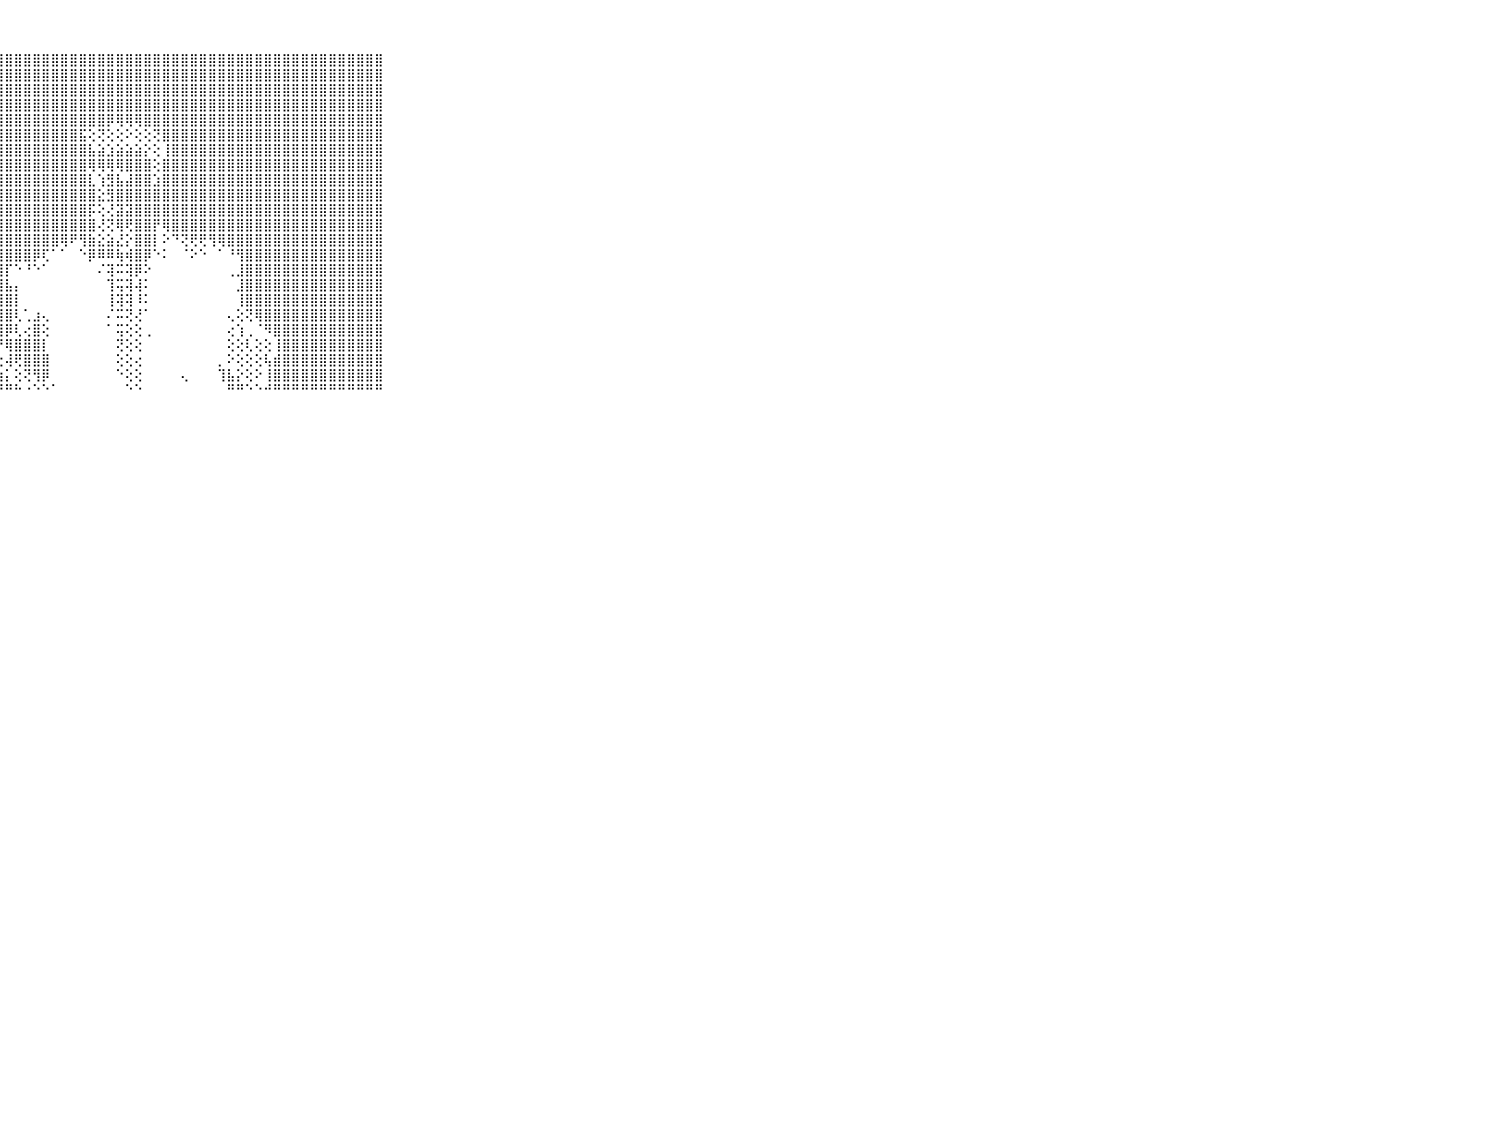

⠀⠀⠀⠀⠀⠀⠀⠀⠀⠀⠀⣿⣿⣿⣿⣿⣿⣿⣿⣿⣿⣿⣿⣿⣿⣿⣿⣿⣿⣿⣿⣿⣿⣿⣿⣿⣿⣿⣿⣿⣿⣿⣿⣿⣿⣿⣿⣿⣿⣿⣿⣿⣿⣿⣿⣿⣿⣿⣿⣿⣿⣿⣿⣿⣿⣿⣿⣿⣿⠀⠀⠀⠀⠀⠀⠀⠀⠀⠀⠀⠀
⠀⠀⠀⠀⠀⠀⠀⠀⠀⠀⠀⣿⣿⣿⣿⣿⣿⣿⣿⣿⣿⣿⣿⣿⣿⣿⣿⣿⣿⣿⣿⣿⣿⣿⣿⣿⣿⣿⣿⣿⣿⣿⣿⣿⣿⣿⣿⣿⣿⣿⣿⣿⣿⣿⣿⣿⣿⣿⣿⣿⣿⣿⣿⣿⣿⣿⣿⣿⣿⠀⠀⠀⠀⠀⠀⠀⠀⠀⠀⠀⠀
⠀⠀⠀⠀⠀⠀⠀⠀⠀⠀⠀⣿⣿⣿⣿⣿⣿⣿⣿⣿⣿⣿⣿⣿⣿⣿⣿⣿⣿⣿⣿⣿⣿⣿⣿⣿⣿⣿⣿⣿⣿⣿⣿⣿⣿⣿⣿⣿⣿⣿⣿⣿⣿⣿⣿⣿⣿⣿⣿⣿⣿⣿⣿⣿⣿⣿⣿⣿⣿⠀⠀⠀⠀⠀⠀⠀⠀⠀⠀⠀⠀
⠀⠀⠀⠀⠀⠀⠀⠀⠀⠀⠀⣿⣿⣿⣿⣿⣿⣿⣿⣿⣿⣿⣿⣿⣿⣿⣿⣿⣿⣿⣿⣿⣿⣿⣿⣿⣿⣿⣿⣿⣿⣿⣿⣿⣿⣿⣿⣿⣿⣿⣿⣿⣿⣿⣿⣿⣿⣿⣿⣿⣿⣿⣿⣿⣿⣿⣿⣿⣿⠀⠀⠀⠀⠀⠀⠀⠀⠀⠀⠀⠀
⠀⠀⠀⠀⠀⠀⠀⠀⠀⠀⠀⣿⣿⣿⣿⣿⣿⣿⣿⣿⣿⣿⣿⣿⣿⣿⣿⣿⣿⣿⣿⣿⣿⣿⣿⣿⣿⣿⣿⡿⢿⢿⢿⣿⣿⣿⣿⣿⣿⣿⣿⣿⣿⣿⣿⣿⣿⣿⣿⣿⣿⣿⣿⣿⣿⣿⣿⣿⣿⠀⠀⠀⠀⠀⠀⠀⠀⠀⠀⠀⠀
⠀⠀⠀⠀⠀⠀⠀⠀⠀⠀⠀⣿⣿⣿⣿⣿⣿⣿⣿⣿⣿⣿⣿⣿⣿⣿⣿⣿⣿⣿⣿⣿⣿⣿⣿⣿⣯⢕⢝⢕⢕⠕⢕⢕⢝⣿⣿⣿⣿⣿⣿⣿⣿⣿⣿⣿⣿⣿⣿⣿⣿⣿⣿⣿⣿⣿⣿⣿⣿⠀⠀⠀⠀⠀⠀⠀⠀⠀⠀⠀⠀
⠀⠀⠀⠀⠀⠀⠀⠀⠀⠀⠀⣿⣿⣿⣿⣿⣿⣿⣿⣿⣿⣿⣿⣿⣿⣿⣿⣿⣿⣿⣿⣿⣿⣿⣿⣿⣿⣧⣵⣱⣵⣵⣵⡕⢕⢸⣿⣿⣿⣿⣿⣿⣿⣿⣿⣿⣿⣿⣿⣿⣿⣿⣿⣿⣿⣿⣿⣿⣿⠀⠀⠀⠀⠀⠀⠀⠀⠀⠀⠀⠀
⠀⠀⠀⠀⠀⠀⠀⠀⠀⠀⠀⣿⣿⣿⣿⣿⣿⣿⣿⣿⣿⣿⣿⣿⣿⣿⣿⣿⣿⣿⣿⣿⣿⣿⣿⣿⣿⢿⢿⢿⢿⣿⣿⣿⢕⣿⣿⣿⣿⣿⣿⣿⣿⣿⣿⣿⣿⣿⣿⣿⣿⣿⣿⣿⣿⣿⣿⣿⣿⠀⠀⠀⠀⠀⠀⠀⠀⠀⠀⠀⠀
⠀⠀⠀⠀⠀⠀⠀⠀⠀⠀⠀⣿⣿⣿⣿⣿⣿⣿⣿⣿⣿⣿⣿⣿⣿⣿⣿⣿⣿⣿⣿⣿⣿⣿⣿⣿⣿⣇⢱⣻⣧⣼⣿⣿⣱⣿⣿⣿⣿⣿⣿⣿⣿⣿⣿⣿⣿⣿⣿⣿⣿⣿⣿⣿⣿⣿⣿⣿⣿⠀⠀⠀⠀⠀⠀⠀⠀⠀⠀⠀⠀
⠀⠀⠀⠀⠀⠀⠀⠀⠀⠀⠀⣿⣿⣿⣿⣿⣿⣿⣿⣿⣿⣿⣿⣿⣿⣿⣿⣿⣿⣿⣿⣿⣿⣿⣿⣿⣿⣿⣕⣻⣿⣿⣿⣿⣿⣿⣿⣿⣿⣿⣿⣿⣿⣿⣿⣿⣿⣿⣿⣿⣿⣿⣿⣿⣿⣿⣿⣿⣿⠀⠀⠀⠀⠀⠀⠀⠀⠀⠀⠀⠀
⠀⠀⠀⠀⠀⠀⠀⠀⠀⠀⠀⣿⣿⣿⣿⣿⣿⣿⣿⣿⣿⣿⣿⣿⣿⣿⣿⣿⣿⣿⣿⣿⣿⣿⣿⣿⣿⡯⢕⢜⣽⣽⣿⣿⣿⣿⣿⣿⣿⣿⣿⣿⣿⣿⣿⣿⣿⣿⣿⣿⣿⣿⣿⣿⣿⣿⣿⣿⣿⠀⠀⠀⠀⠀⠀⠀⠀⠀⠀⠀⠀
⠀⠀⠀⠀⠀⠀⠀⠀⠀⠀⠀⣿⣿⣿⣿⣿⣿⣿⣿⣿⣿⣿⣿⣿⣿⣿⣿⣿⣿⣿⣿⣿⣿⣿⣿⣿⣿⣿⢜⢝⢿⢟⣿⣿⡟⢿⣿⣿⣿⣿⣿⣿⣿⣿⣿⣿⣿⣿⣿⣿⣿⣿⣿⣿⣿⣿⣿⣿⣿⠀⠀⠀⠀⠀⠀⠀⠀⠀⠀⠀⠀
⠀⠀⠀⠀⠀⠀⠀⠀⠀⠀⠀⣿⣿⣿⣿⣿⣿⣿⣿⣿⣿⣿⣿⣿⣿⣿⣿⣿⣿⣿⣿⣿⣿⣿⢿⠟⢻⣷⣕⣵⣜⡕⣿⣿⡇⠕⠙⢝⢟⢟⢻⢿⣿⣿⣿⣿⣿⣿⣿⣿⣿⣿⣿⣿⣿⣿⣿⣿⣿⠀⠀⠀⠀⠀⠀⠀⠀⠀⠀⠀⠀
⠀⠀⠀⠀⠀⠀⠀⠀⠀⠀⠀⣿⣿⣿⣿⣿⣿⣿⣿⣿⣿⣿⣿⣿⣿⣿⣿⣿⣿⣿⣿⡿⢏⠁⠁⠀⠑⡿⠿⠿⢷⢾⣿⡿⠑⠅⠀⠈⠕⠑⠀⠁⠘⢻⣿⣿⣿⣿⣿⣿⣿⣿⣿⣿⣿⣿⣿⣿⣿⠀⠀⠀⠀⠀⠀⠀⠀⠀⠀⠀⠀
⠀⠀⠀⠀⠀⠀⠀⠀⠀⠀⠀⣿⣿⣿⣿⣿⣿⣿⣿⣿⣿⣿⣿⣿⣿⣿⣿⣿⡏⠑⠘⠑⠁⠀⠀⠀⠀⠀⠌⢽⠭⢽⡿⠕⠀⠀⠀⠀⠀⠀⠀⠀⢀⣸⣿⣿⣿⣿⣿⣿⣿⣿⣿⣿⣿⣿⣿⣿⣿⠀⠀⠀⠀⠀⠀⠀⠀⠀⠀⠀⠀
⠀⠀⠀⠀⠀⠀⠀⠀⠀⠀⠀⣿⣿⣿⣿⣿⣿⣿⣿⣿⣿⣿⣿⣿⣿⣿⣿⣿⣧⡄⠀⠀⠀⠀⠀⠀⠀⠀⠀⢹⢭⢽⢼⠅⠀⠀⠀⠀⠀⠀⠀⠀⠀⣸⣿⣿⣿⣿⣿⣿⣿⣿⣿⣿⣿⣿⣿⣿⣿⠀⠀⠀⠀⠀⠀⠀⠀⠀⠀⠀⠀
⠀⠀⠀⠀⠀⠀⠀⠀⠀⠀⠀⣿⣿⣿⣿⣿⣿⣿⣿⣿⣿⣿⣿⣿⣿⣿⣿⣿⣿⡇⠀⠀⠀⠀⠀⠀⠀⠀⠀⢸⢽⢽⠸⠅⠀⠀⠀⠀⠀⠀⠀⠀⠀⢸⣿⣿⣿⣿⣿⣿⣿⣿⣿⣿⣿⣿⣿⣿⣿⠀⠀⠀⠀⠀⠀⠀⠀⠀⠀⠀⠀
⠀⠀⠀⠀⠀⠀⠀⠀⠀⠀⠀⣿⣿⣿⣿⣿⣿⣿⣿⣿⣿⣿⣿⣿⣿⣿⣿⣿⣿⢇⢁⣰⢄⠀⠀⠀⠀⠀⠀⠌⠭⢝⢜⠁⠀⠀⠀⠀⠀⠀⠀⠀⢄⢕⢝⢿⣿⣿⣿⣿⣿⣿⣿⣿⣿⣿⣿⣿⣿⠀⠀⠀⠀⠀⠀⠀⠀⠀⠀⠀⠀
⠀⠀⠀⠀⠀⠀⠀⠀⠀⠀⠀⣿⣿⣿⣿⣿⣿⣿⣿⣿⣿⣿⣿⣿⣿⣿⣿⣿⡿⢇⢔⣿⢕⠀⠀⠀⠀⠀⠀⠁⢭⢕⢕⢀⠀⠀⠀⠀⠀⠀⠀⠀⢔⢱⢀⠈⠻⣿⣿⣿⣿⣿⣿⣿⣿⣿⣿⣿⣿⠀⠀⠀⠀⠀⠀⠀⠀⠀⠀⠀⠀
⠀⠀⠀⠀⠀⠀⠀⠀⠀⠀⠀⣿⣿⣿⣿⣿⣿⣿⣿⣿⣿⣿⣿⣿⣿⣿⣿⡟⢿⣿⣿⣿⡇⠀⠀⠀⠀⠀⠀⠀⢝⢕⢕⠀⠀⠀⠀⠀⠀⠀⠀⠀⢕⢕⢇⢕⢕⢸⣿⣿⣿⣿⣿⣿⣿⣿⣿⣿⣿⠀⠀⠀⠀⠀⠀⠀⠀⠀⠀⠀⠀
⠀⠀⠀⠀⠀⠀⠀⠀⠀⠀⠀⣿⣿⣿⣿⣿⣿⣿⣿⣿⣿⣿⣿⣿⣿⣿⣿⢕⢼⢟⣿⣿⣿⠀⠀⠀⠀⠀⠀⠀⢕⢕⢔⠀⠀⠀⠀⠀⠀⠀⠀⡀⠕⢕⢕⢕⢧⣾⣿⣿⣿⣿⣿⣿⣿⣿⣿⣿⣿⠀⠀⠀⠀⠀⠀⠀⠀⠀⠀⠀⠀
⠀⠀⠀⠀⠀⠀⠀⠀⠀⠀⠀⣿⣿⣿⣿⣿⣿⣿⣿⣿⣿⣿⣿⣿⣿⣿⣿⣷⡅⢕⢝⢻⡿⠀⠀⠀⠀⠀⠀⠀⠑⢕⢕⠀⠀⠀⠀⢄⠀⠀⠀⢹⣧⡕⢕⠕⢸⣿⣿⣿⣿⣿⣿⣿⣿⣿⣿⣿⣿⠀⠀⠀⠀⠀⠀⠀⠀⠀⠀⠀⠀
⠀⠀⠀⠀⠀⠀⠀⠀⠀⠀⠀⠛⠛⠛⠛⠛⠛⠛⠛⠛⠛⠛⠛⠛⠛⠛⠛⠛⠛⠓⠐⠑⠑⠁⠀⠀⠀⠀⠀⠀⠀⠑⠑⠀⠀⠀⠀⠀⠀⠀⠀⠀⠛⠛⠑⠑⠚⠛⠛⠛⠛⠛⠛⠛⠛⠛⠛⠛⠛⠀⠀⠀⠀⠀⠀⠀⠀⠀⠀⠀⠀